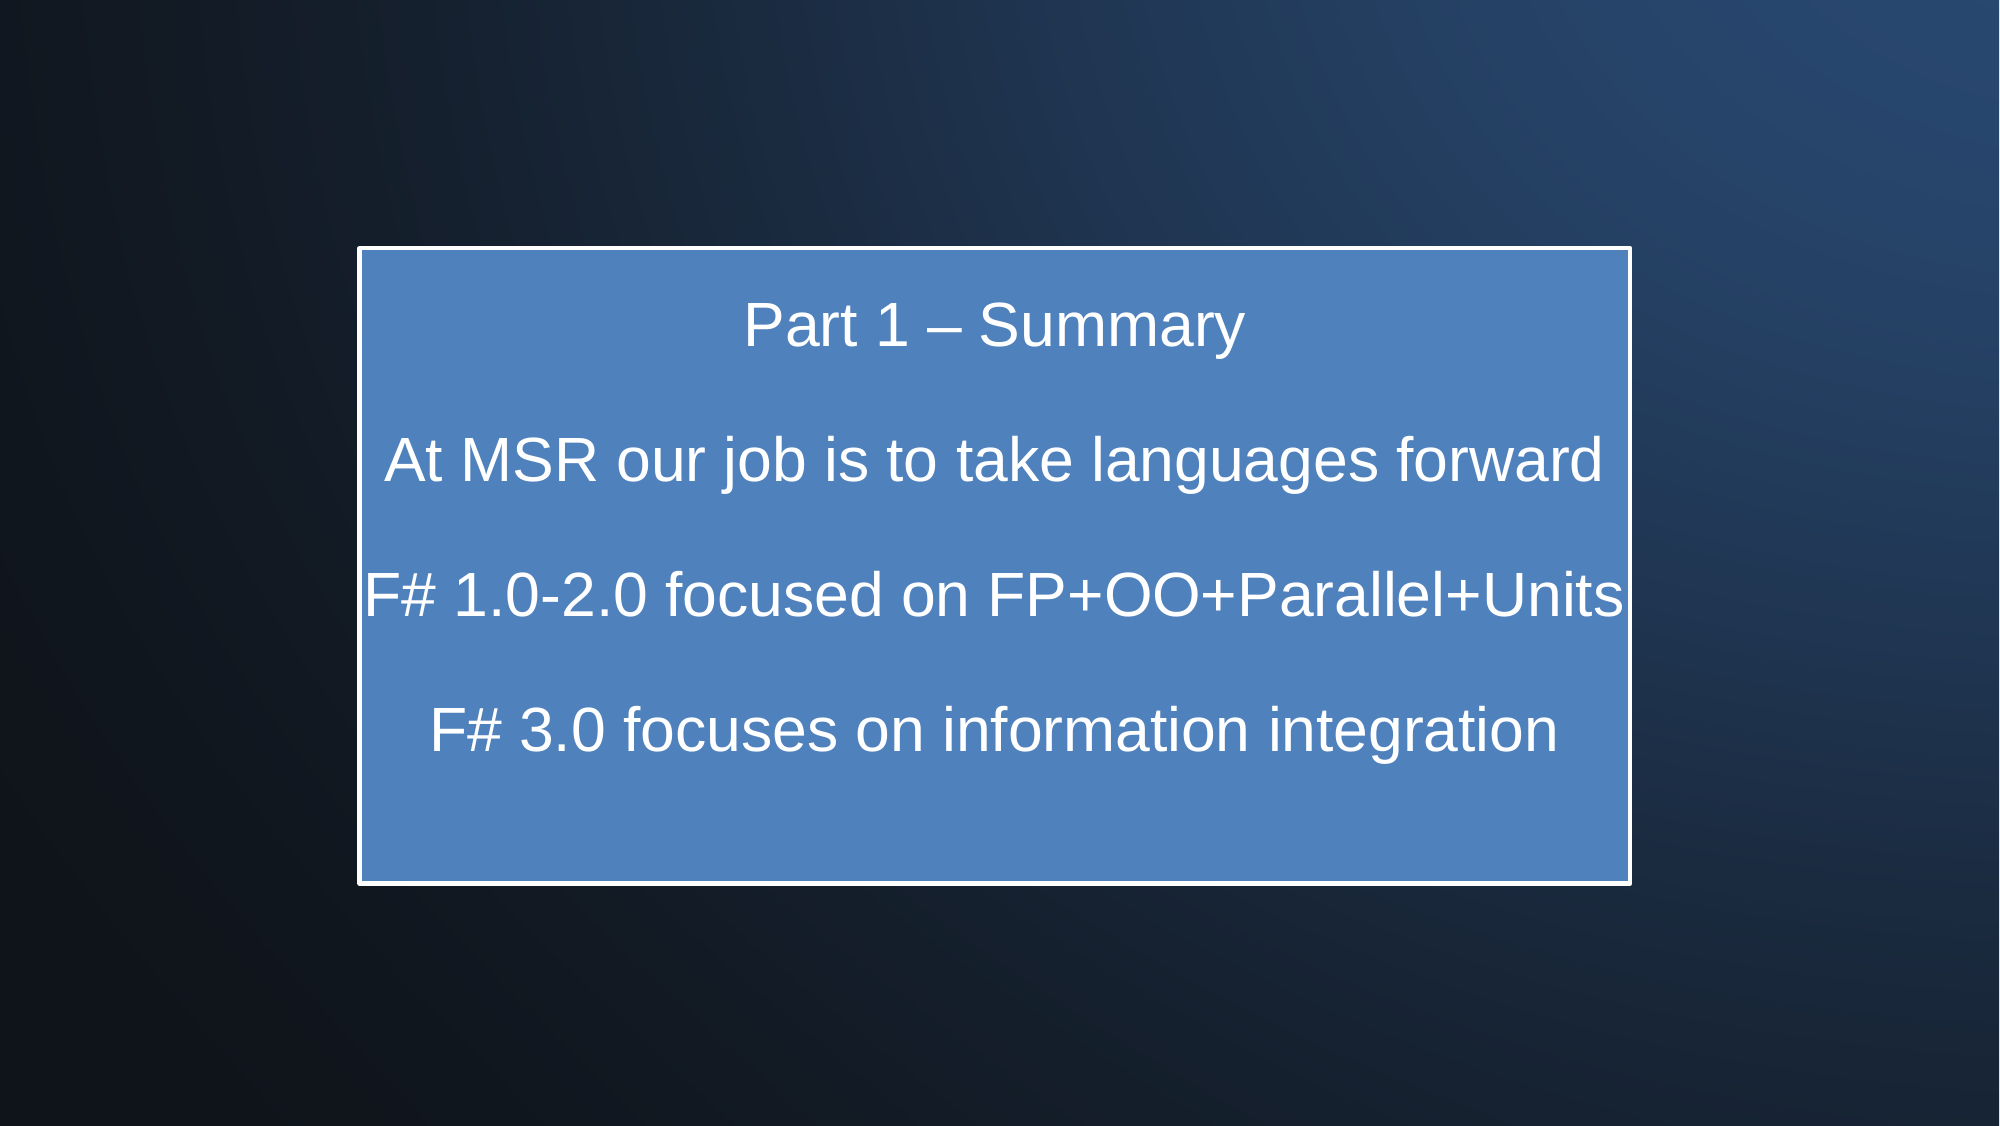

Part 1 – Summary
At MSR our job is to take languages forward
F# 1.0-2.0 focused on FP+OO+Parallel+Units
F# 3.0 focuses on information integration